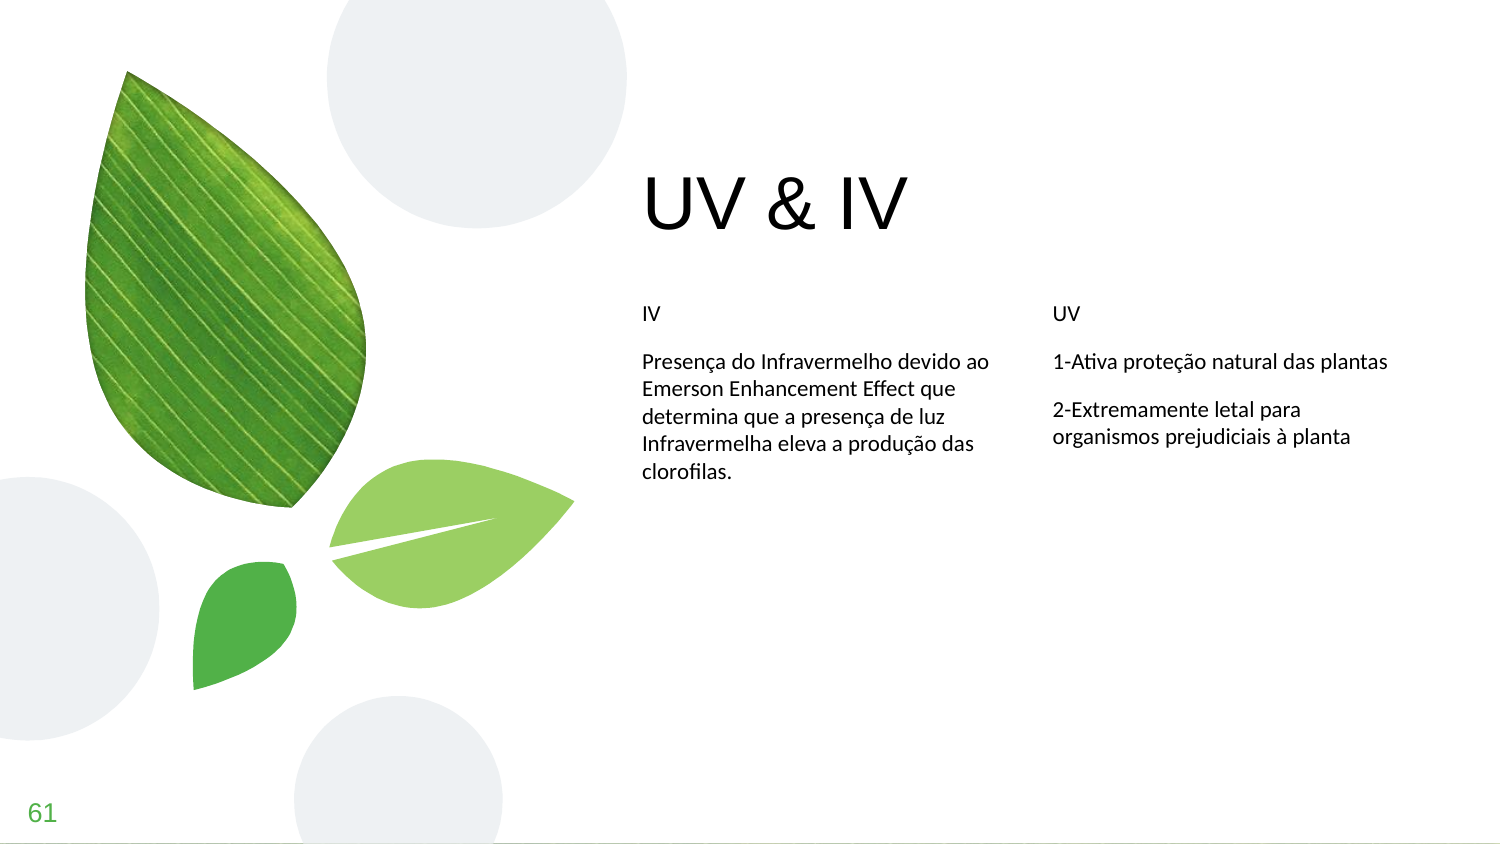

# UV & IV
IV
Presença do Infravermelho devido ao Emerson Enhancement Effect que determina que a presença de luz Infravermelha eleva a produção das clorofilas.

UV
1-Ativa proteção natural das plantas
2-Extremamente letal para organismos prejudiciais à planta
61